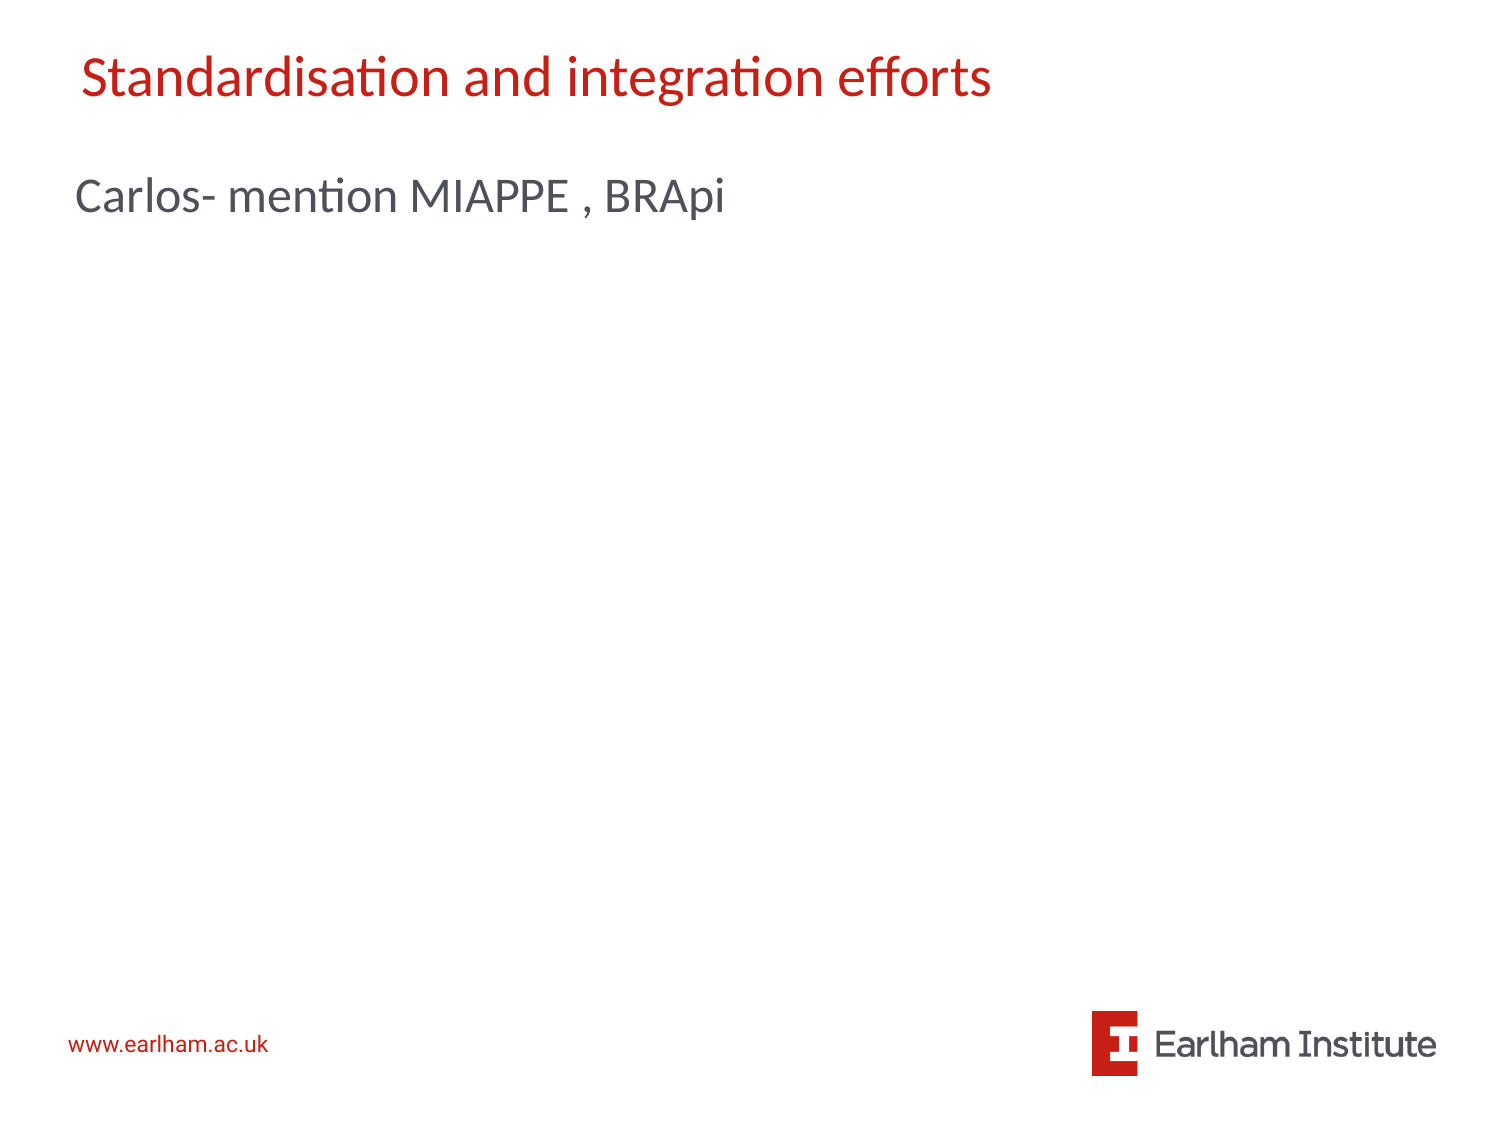

# Standardisation and integration efforts
Carlos- mention MIAPPE , BRApi